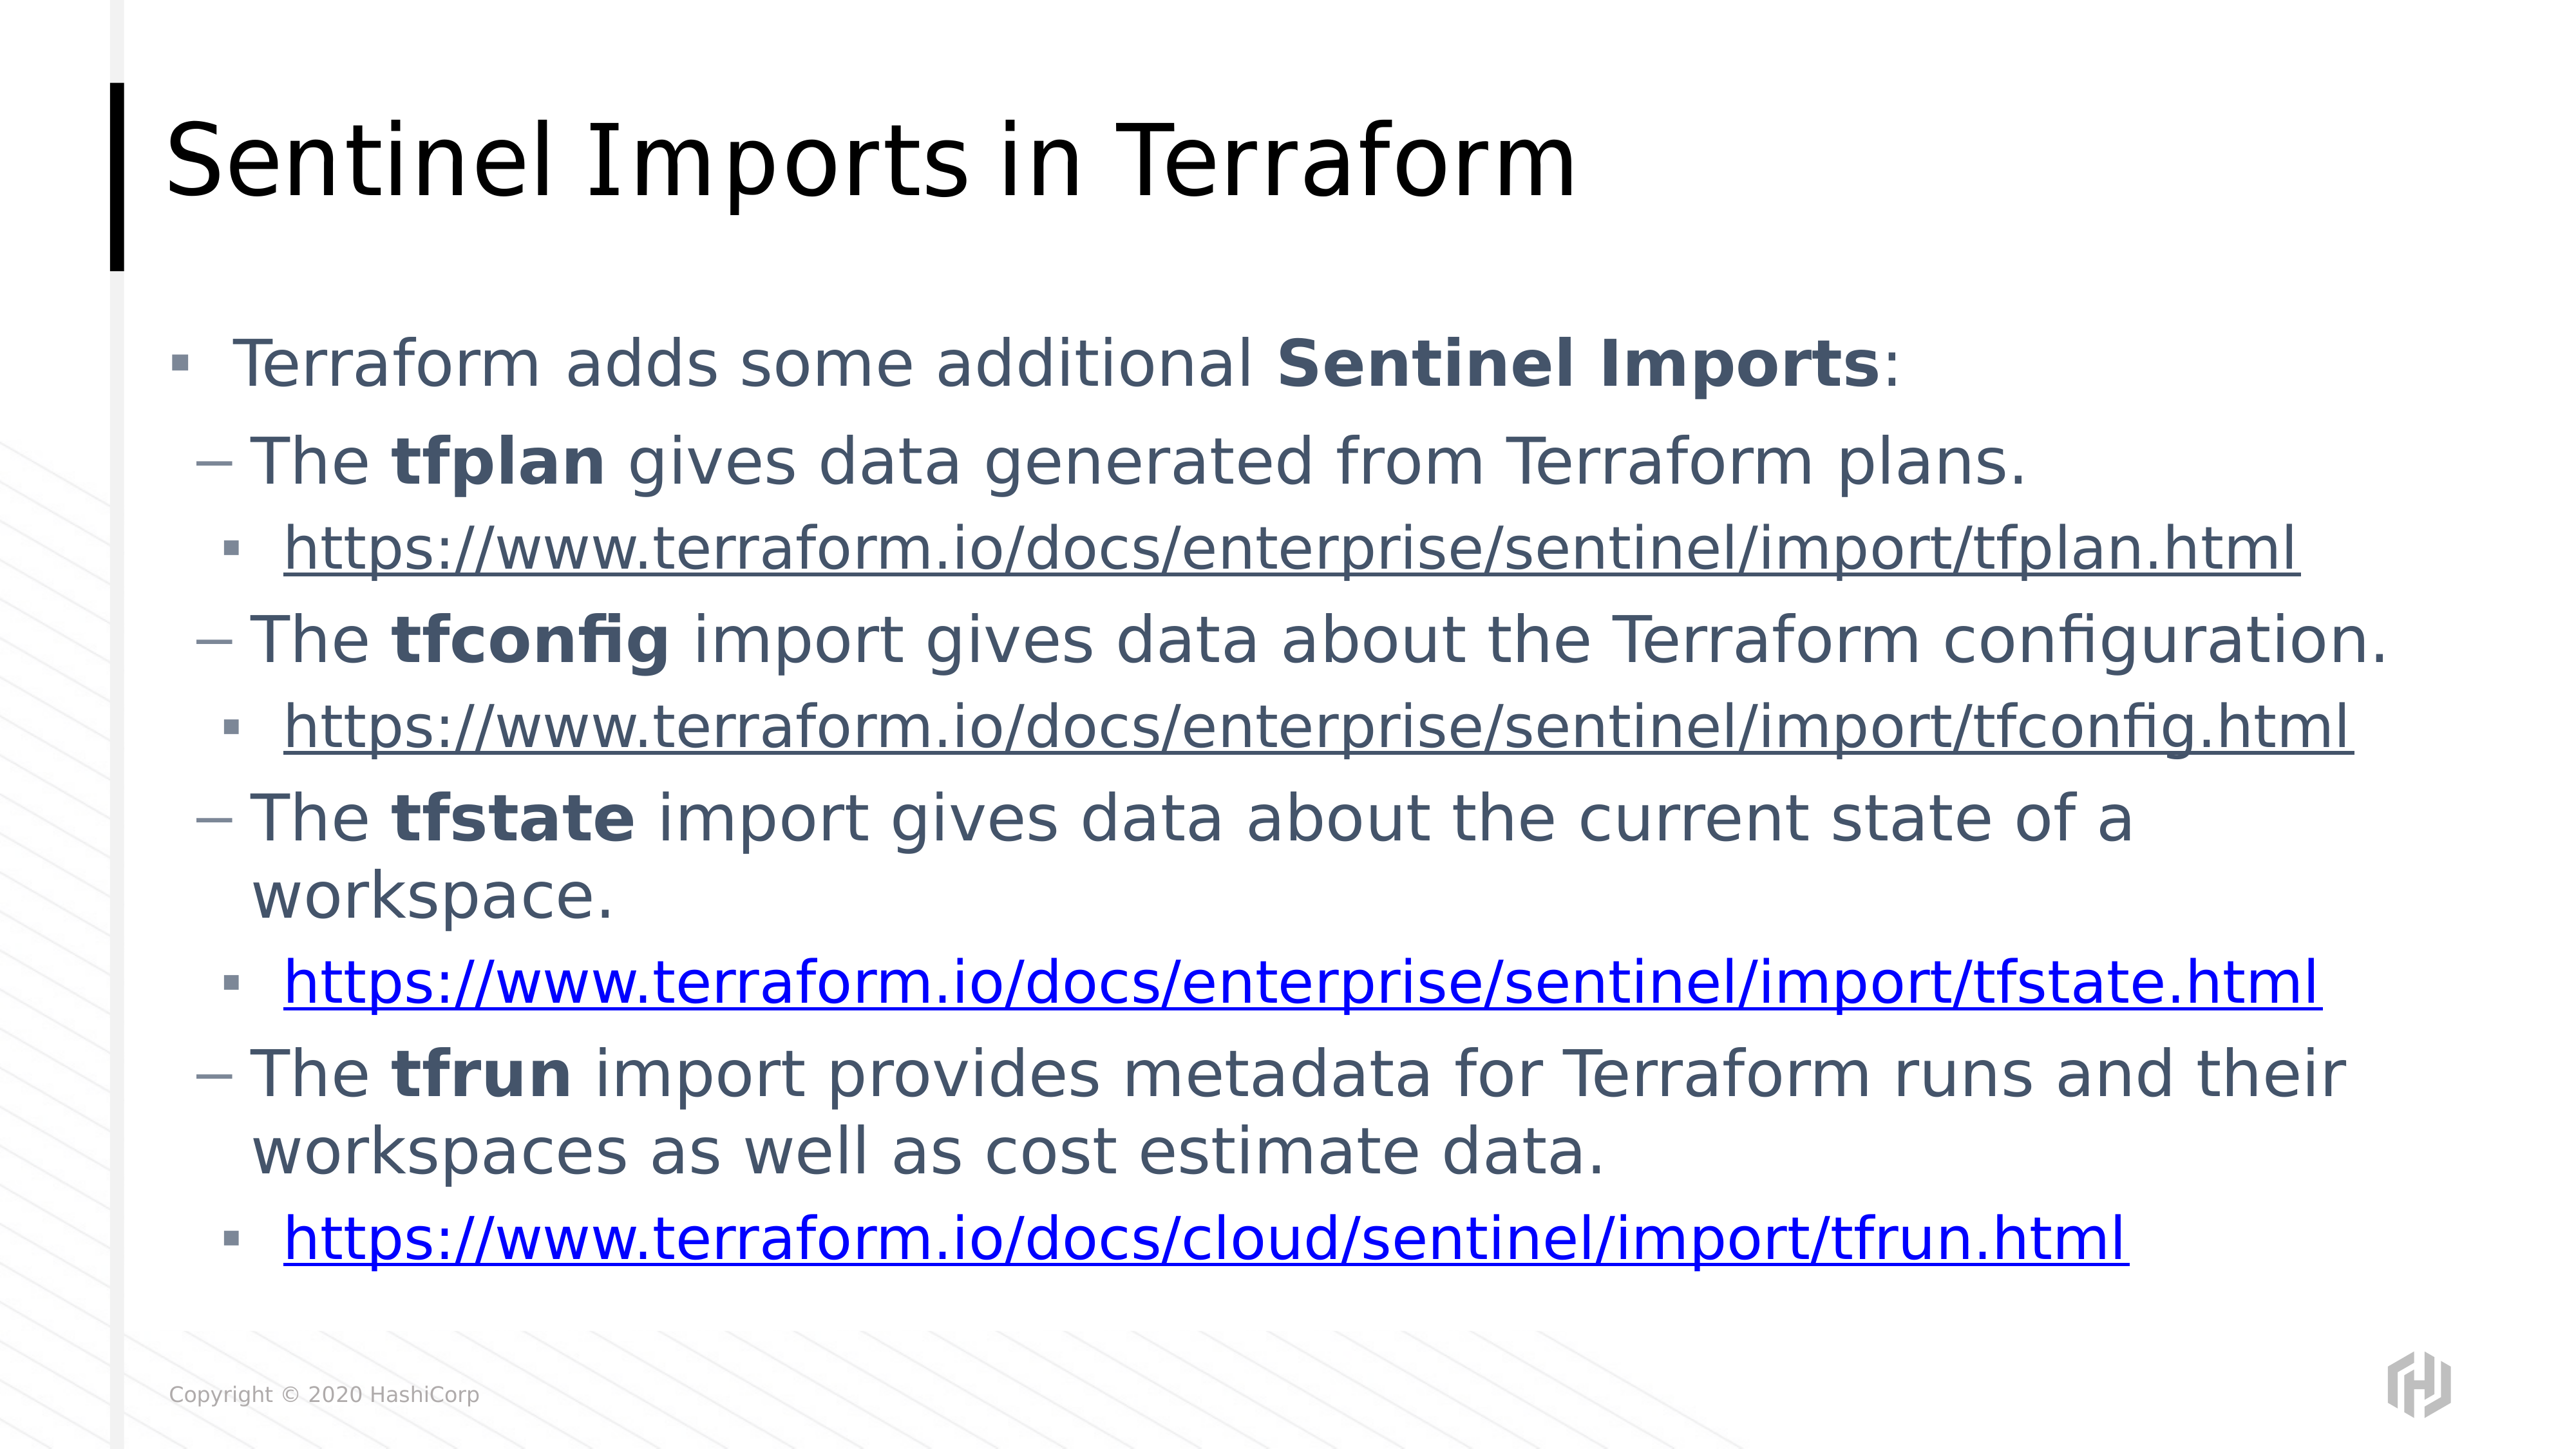

# Sentinel Imports in Terraform
Terraform adds some additional Sentinel Imports:
The tfplan gives data generated from Terraform plans.
https://www.terraform.io/docs/enterprise/sentinel/import/tfplan.html
The tfconfig import gives data about the Terraform configuration.
https://www.terraform.io/docs/enterprise/sentinel/import/tfconfig.html
The tfstate import gives data about the current state of a workspace.
https://www.terraform.io/docs/enterprise/sentinel/import/tfstate.html
The tfrun import provides metadata for Terraform runs and their workspaces as well as cost estimate data.
https://www.terraform.io/docs/cloud/sentinel/import/tfrun.html